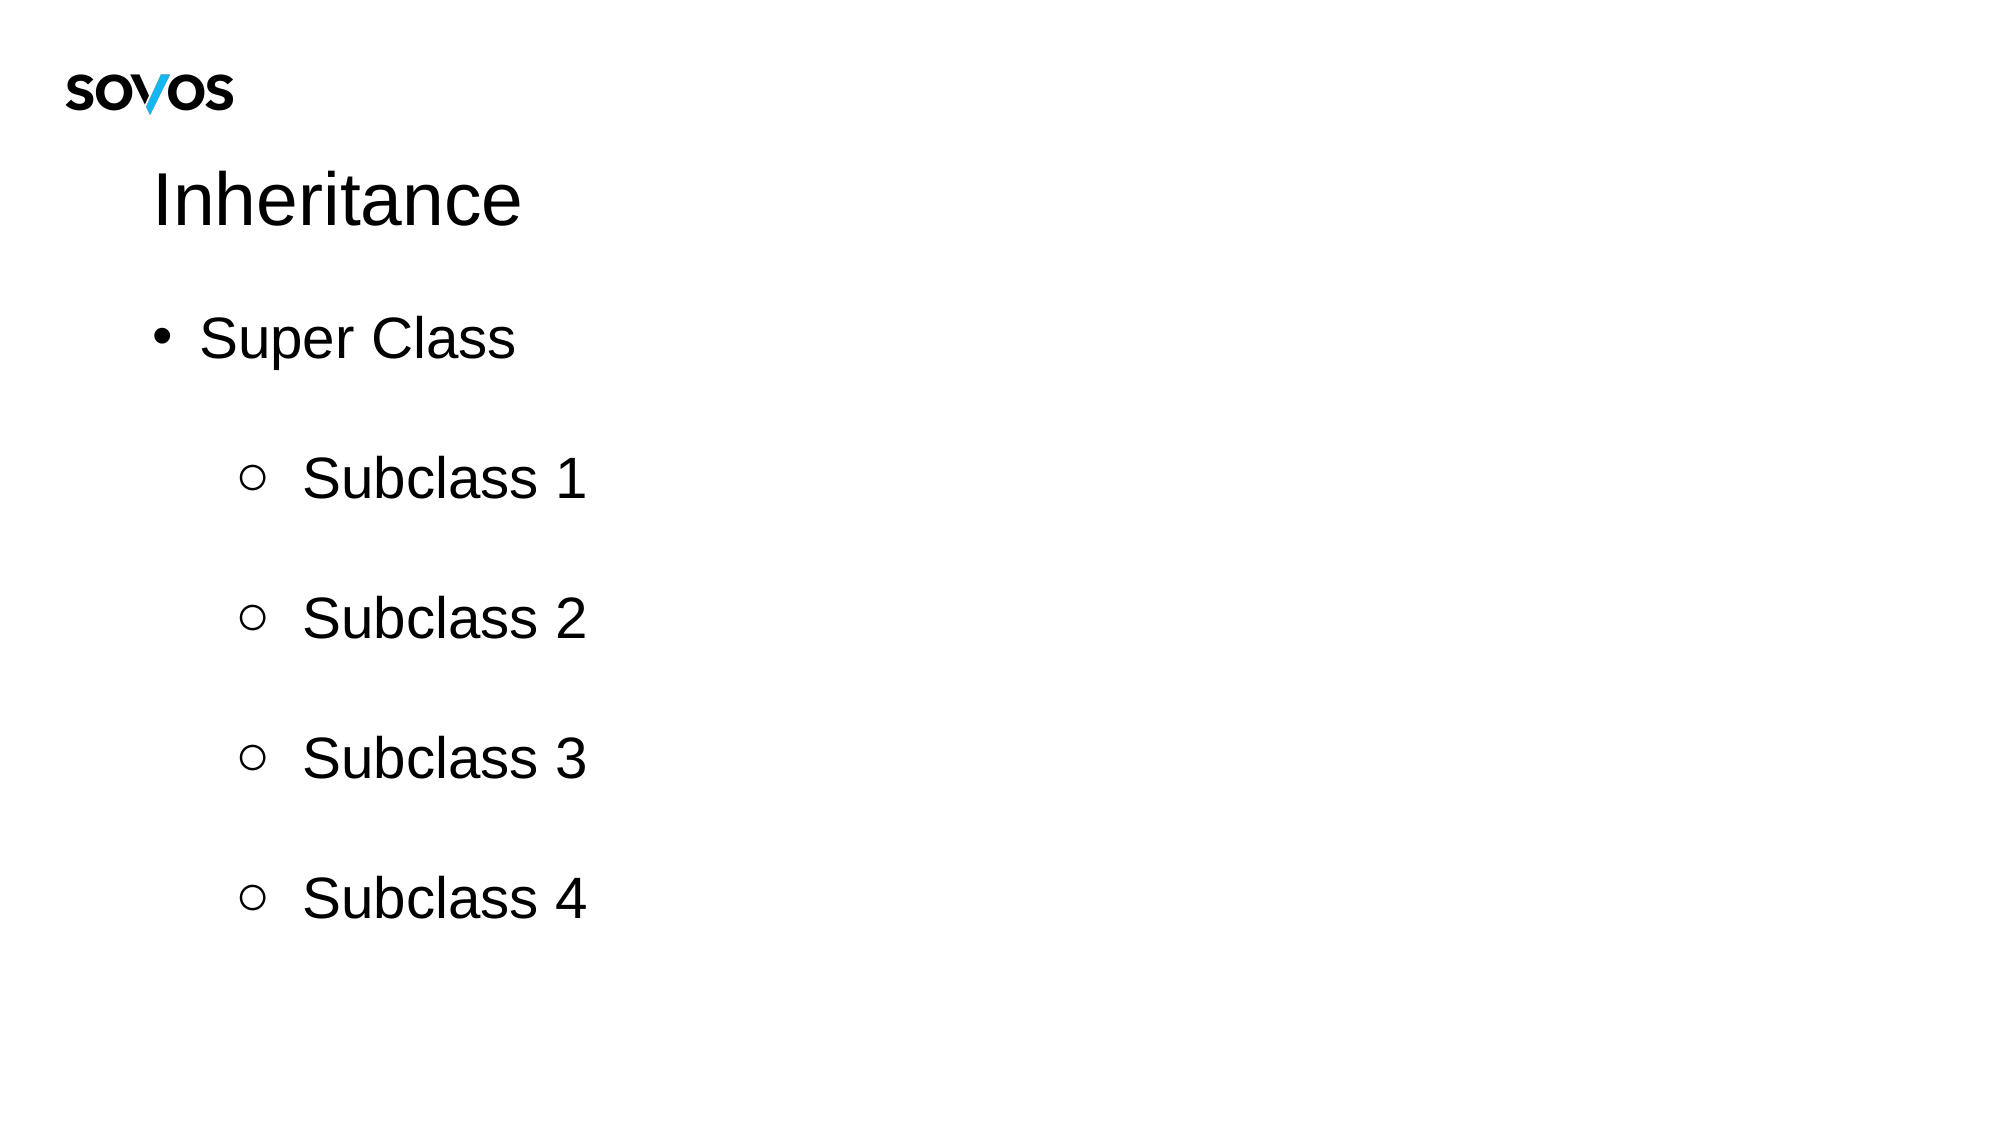

# Inheritance
Super Class

Subclass 1

Subclass 2

Subclass 3

Subclass 4